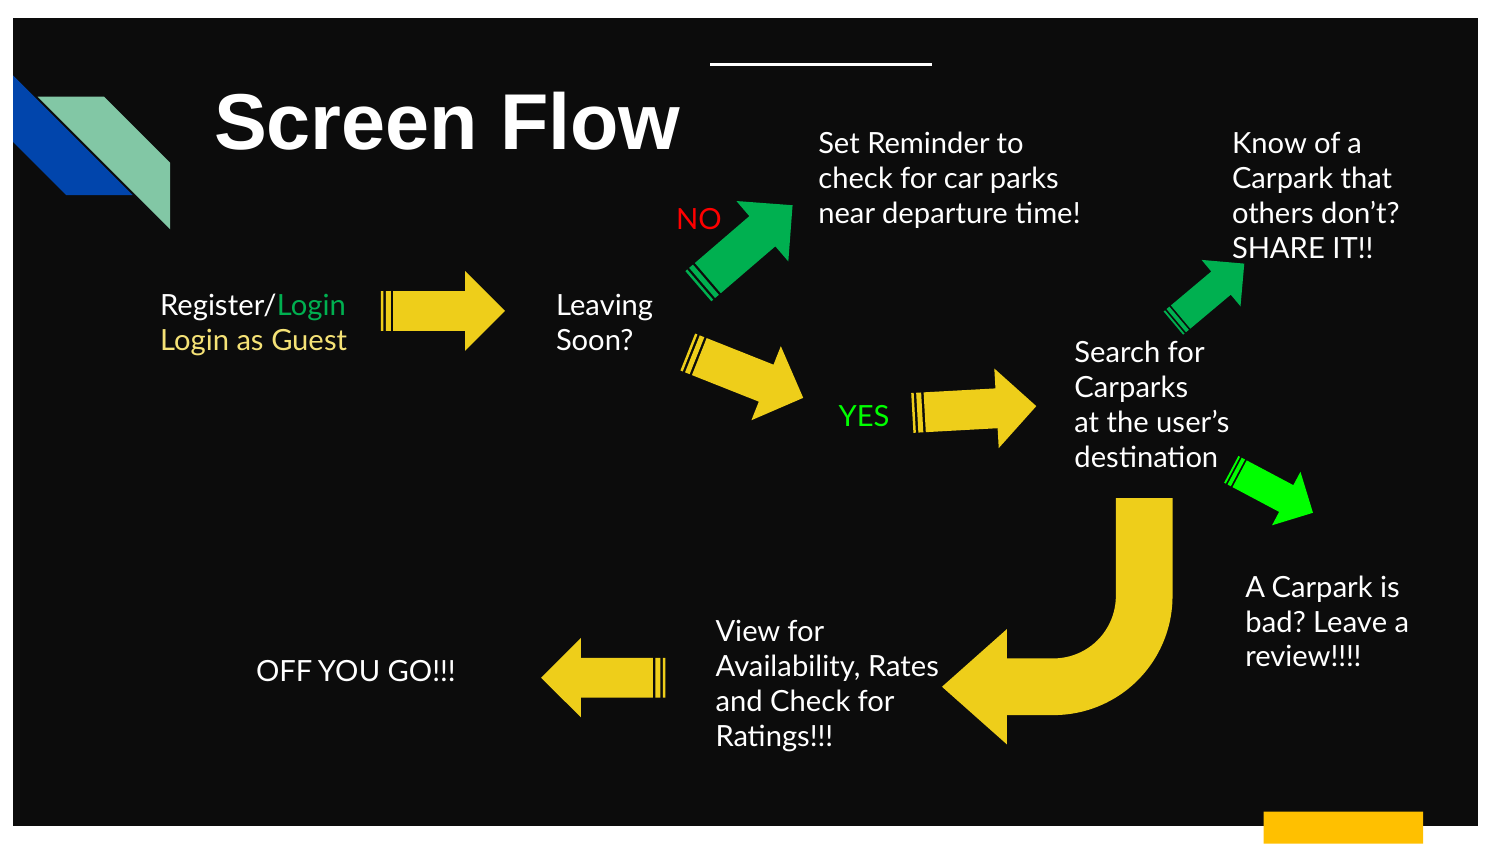

Screen Flow
Set Reminder to check for car parks near departure time!
Know of a Carpark that others don’t?
SHARE IT!!
NO

Register/Login
Login as Guest
Leaving
Soon?
Search for
Carparks
at the user’s
destination

YES

A Carpark is bad? Leave a review!!!!
View for Availability, Rates and Check for Ratings!!!
OFF YOU GO!!!